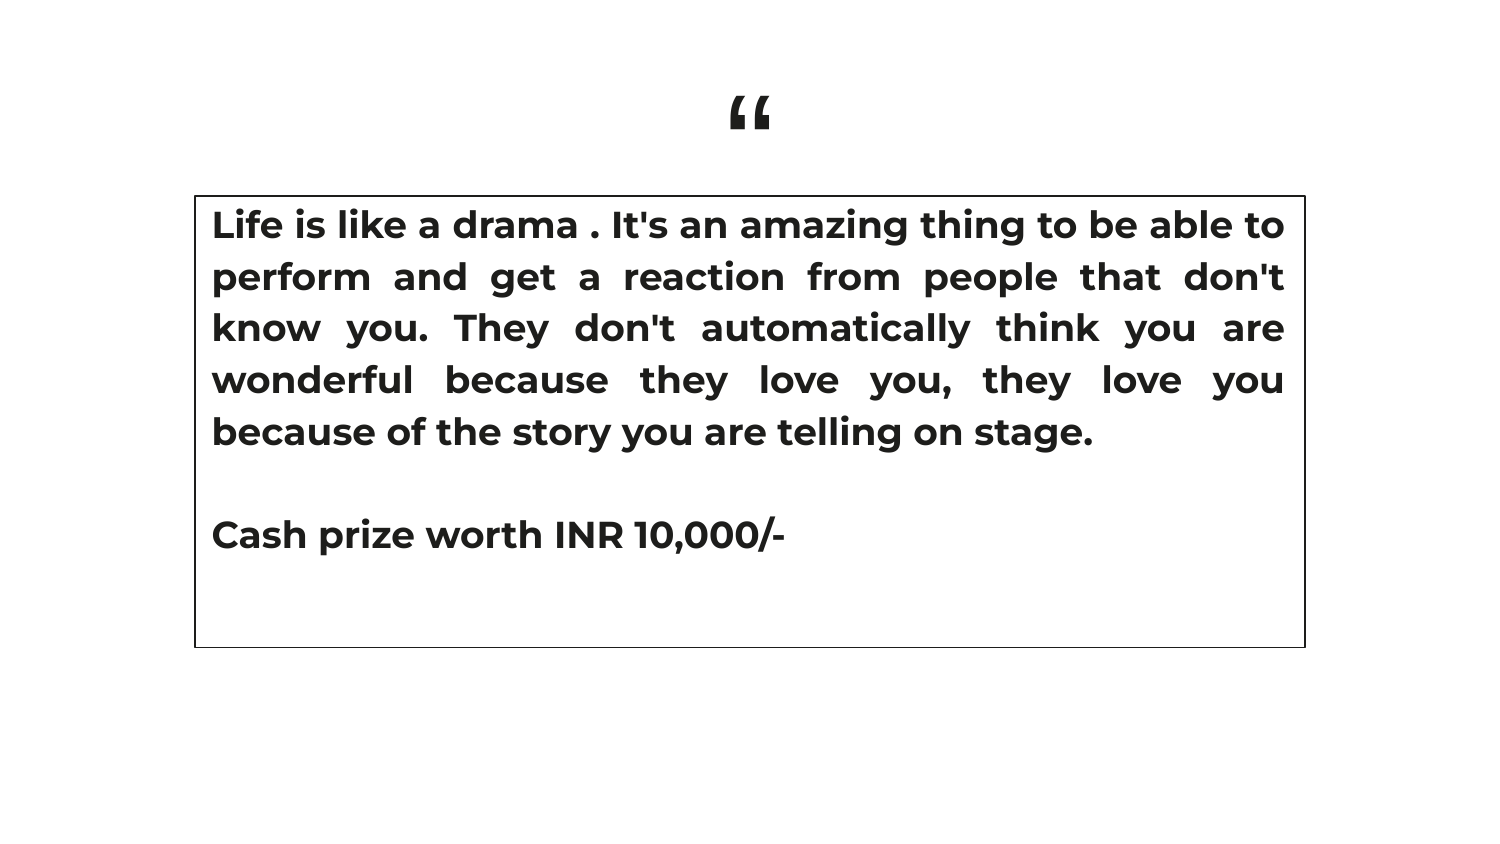

Life is like a drama . It's an amazing thing to be able to perform and get a reaction from people that don't know you. They don't automatically think you are wonderful because they love you, they love you because of the story you are telling on stage.

Cash prize worth INR 10,000/-